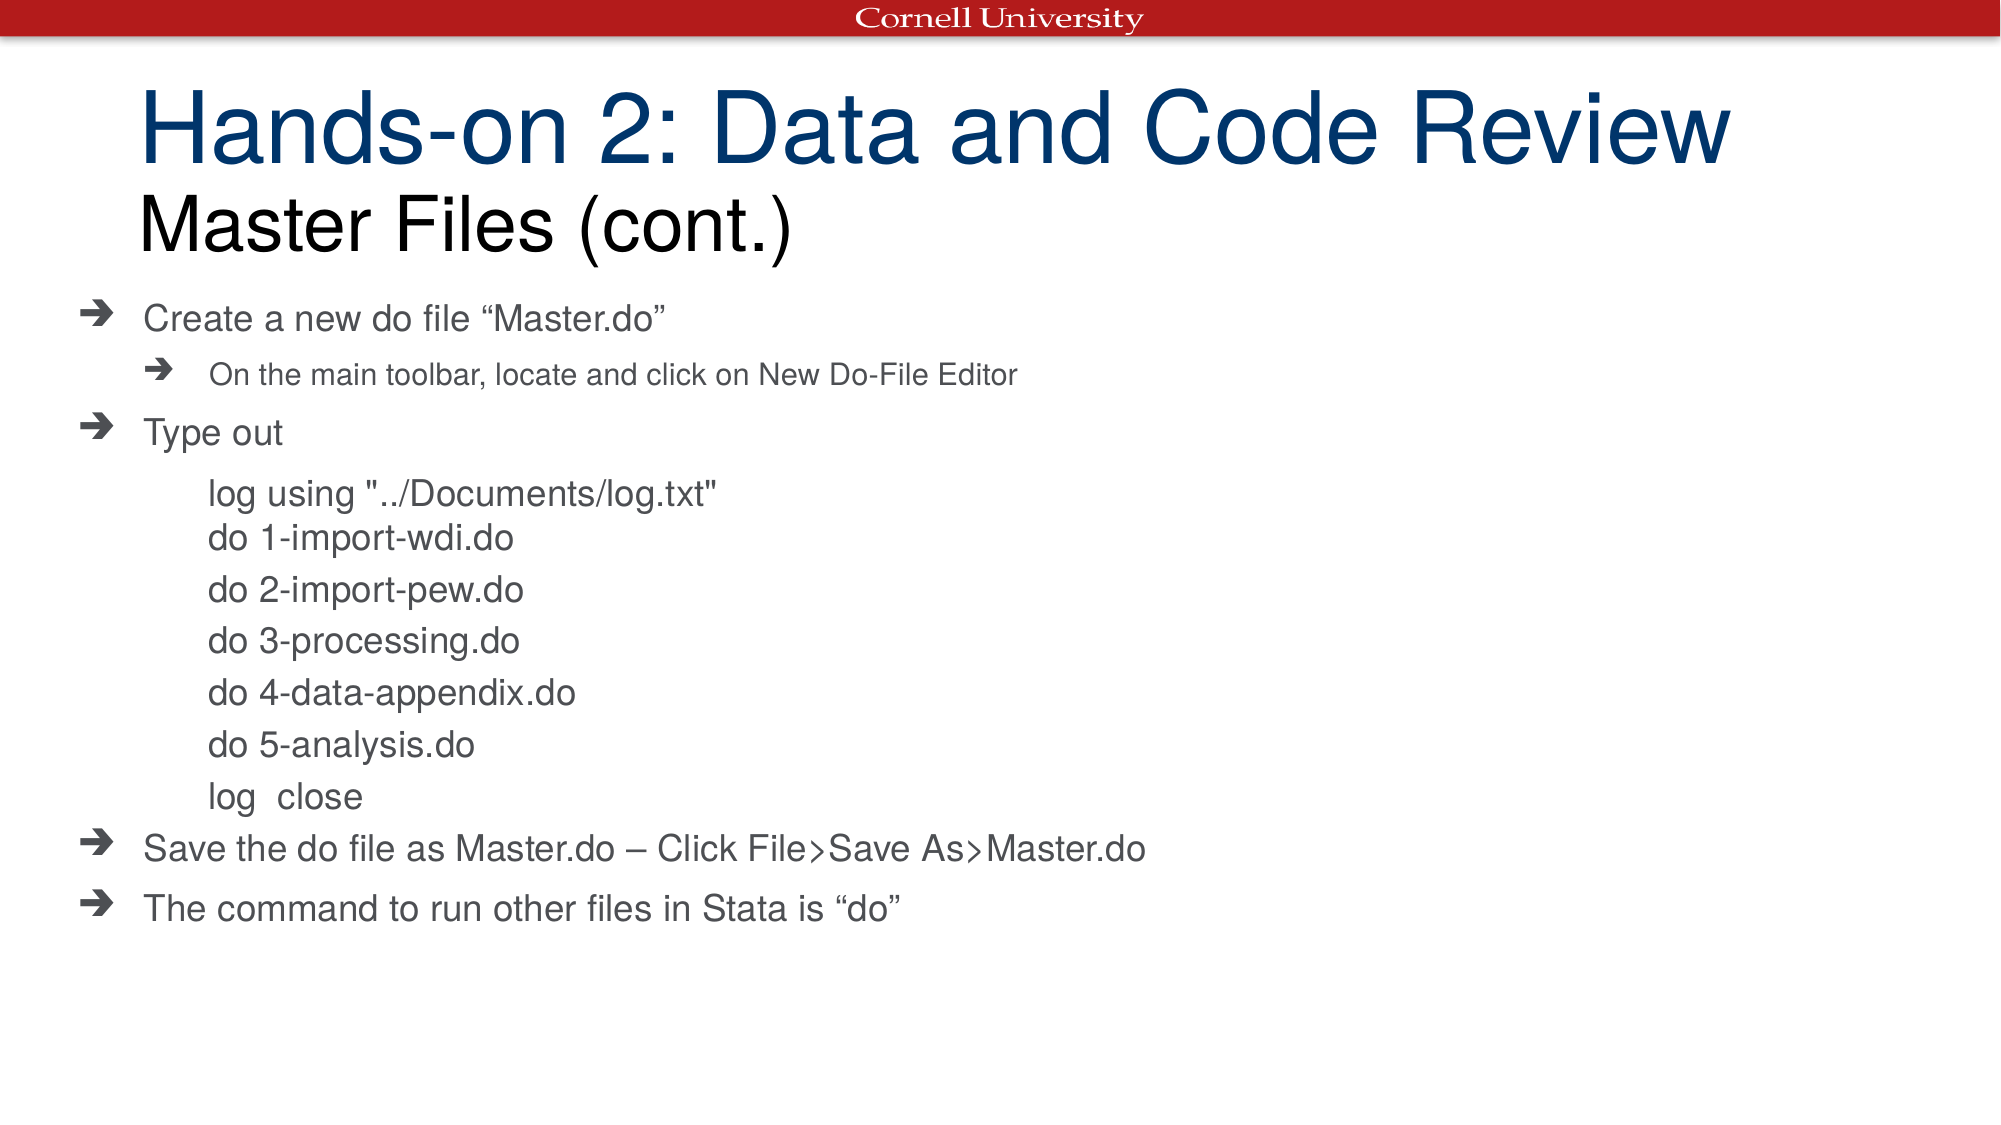

Hands-on 2: Data and Code Review
Master Files (cont.)
Create a new do file “Master.do”
On the main toolbar, locate and click on New Do-File Editor
Type out
log using "../Documents/log.txt"
do 1-import-wdi.do
do 2-import-pew.do
do 3-processing.do
do 4-data-appendix.do
do 5-analysis.do
log  close
Save the do file as Master.do – Click File>Save As>Master.do
The command to run other files in Stata is “do”